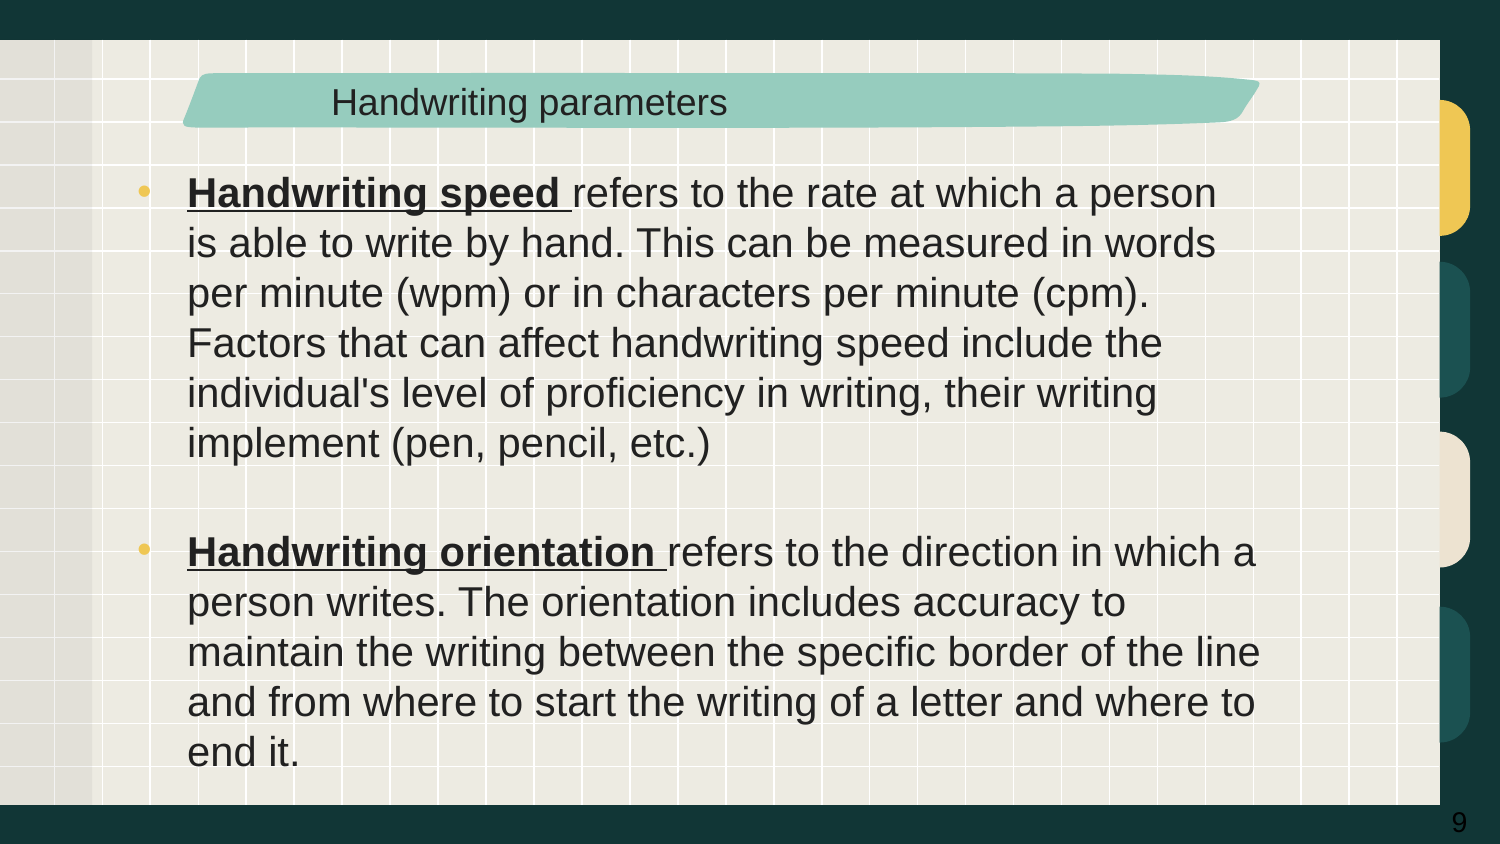

# Handwriting parameters
Handwriting speed refers to the rate at which a person is able to write by hand. This can be measured in words per minute (wpm) or in characters per minute (cpm). Factors that can affect handwriting speed include the individual's level of proficiency in writing, their writing implement (pen, pencil, etc.)
Handwriting orientation refers to the direction in which a person writes. The orientation includes accuracy to maintain the writing between the specific border of the line and from where to start the writing of a letter and where to end it.
9